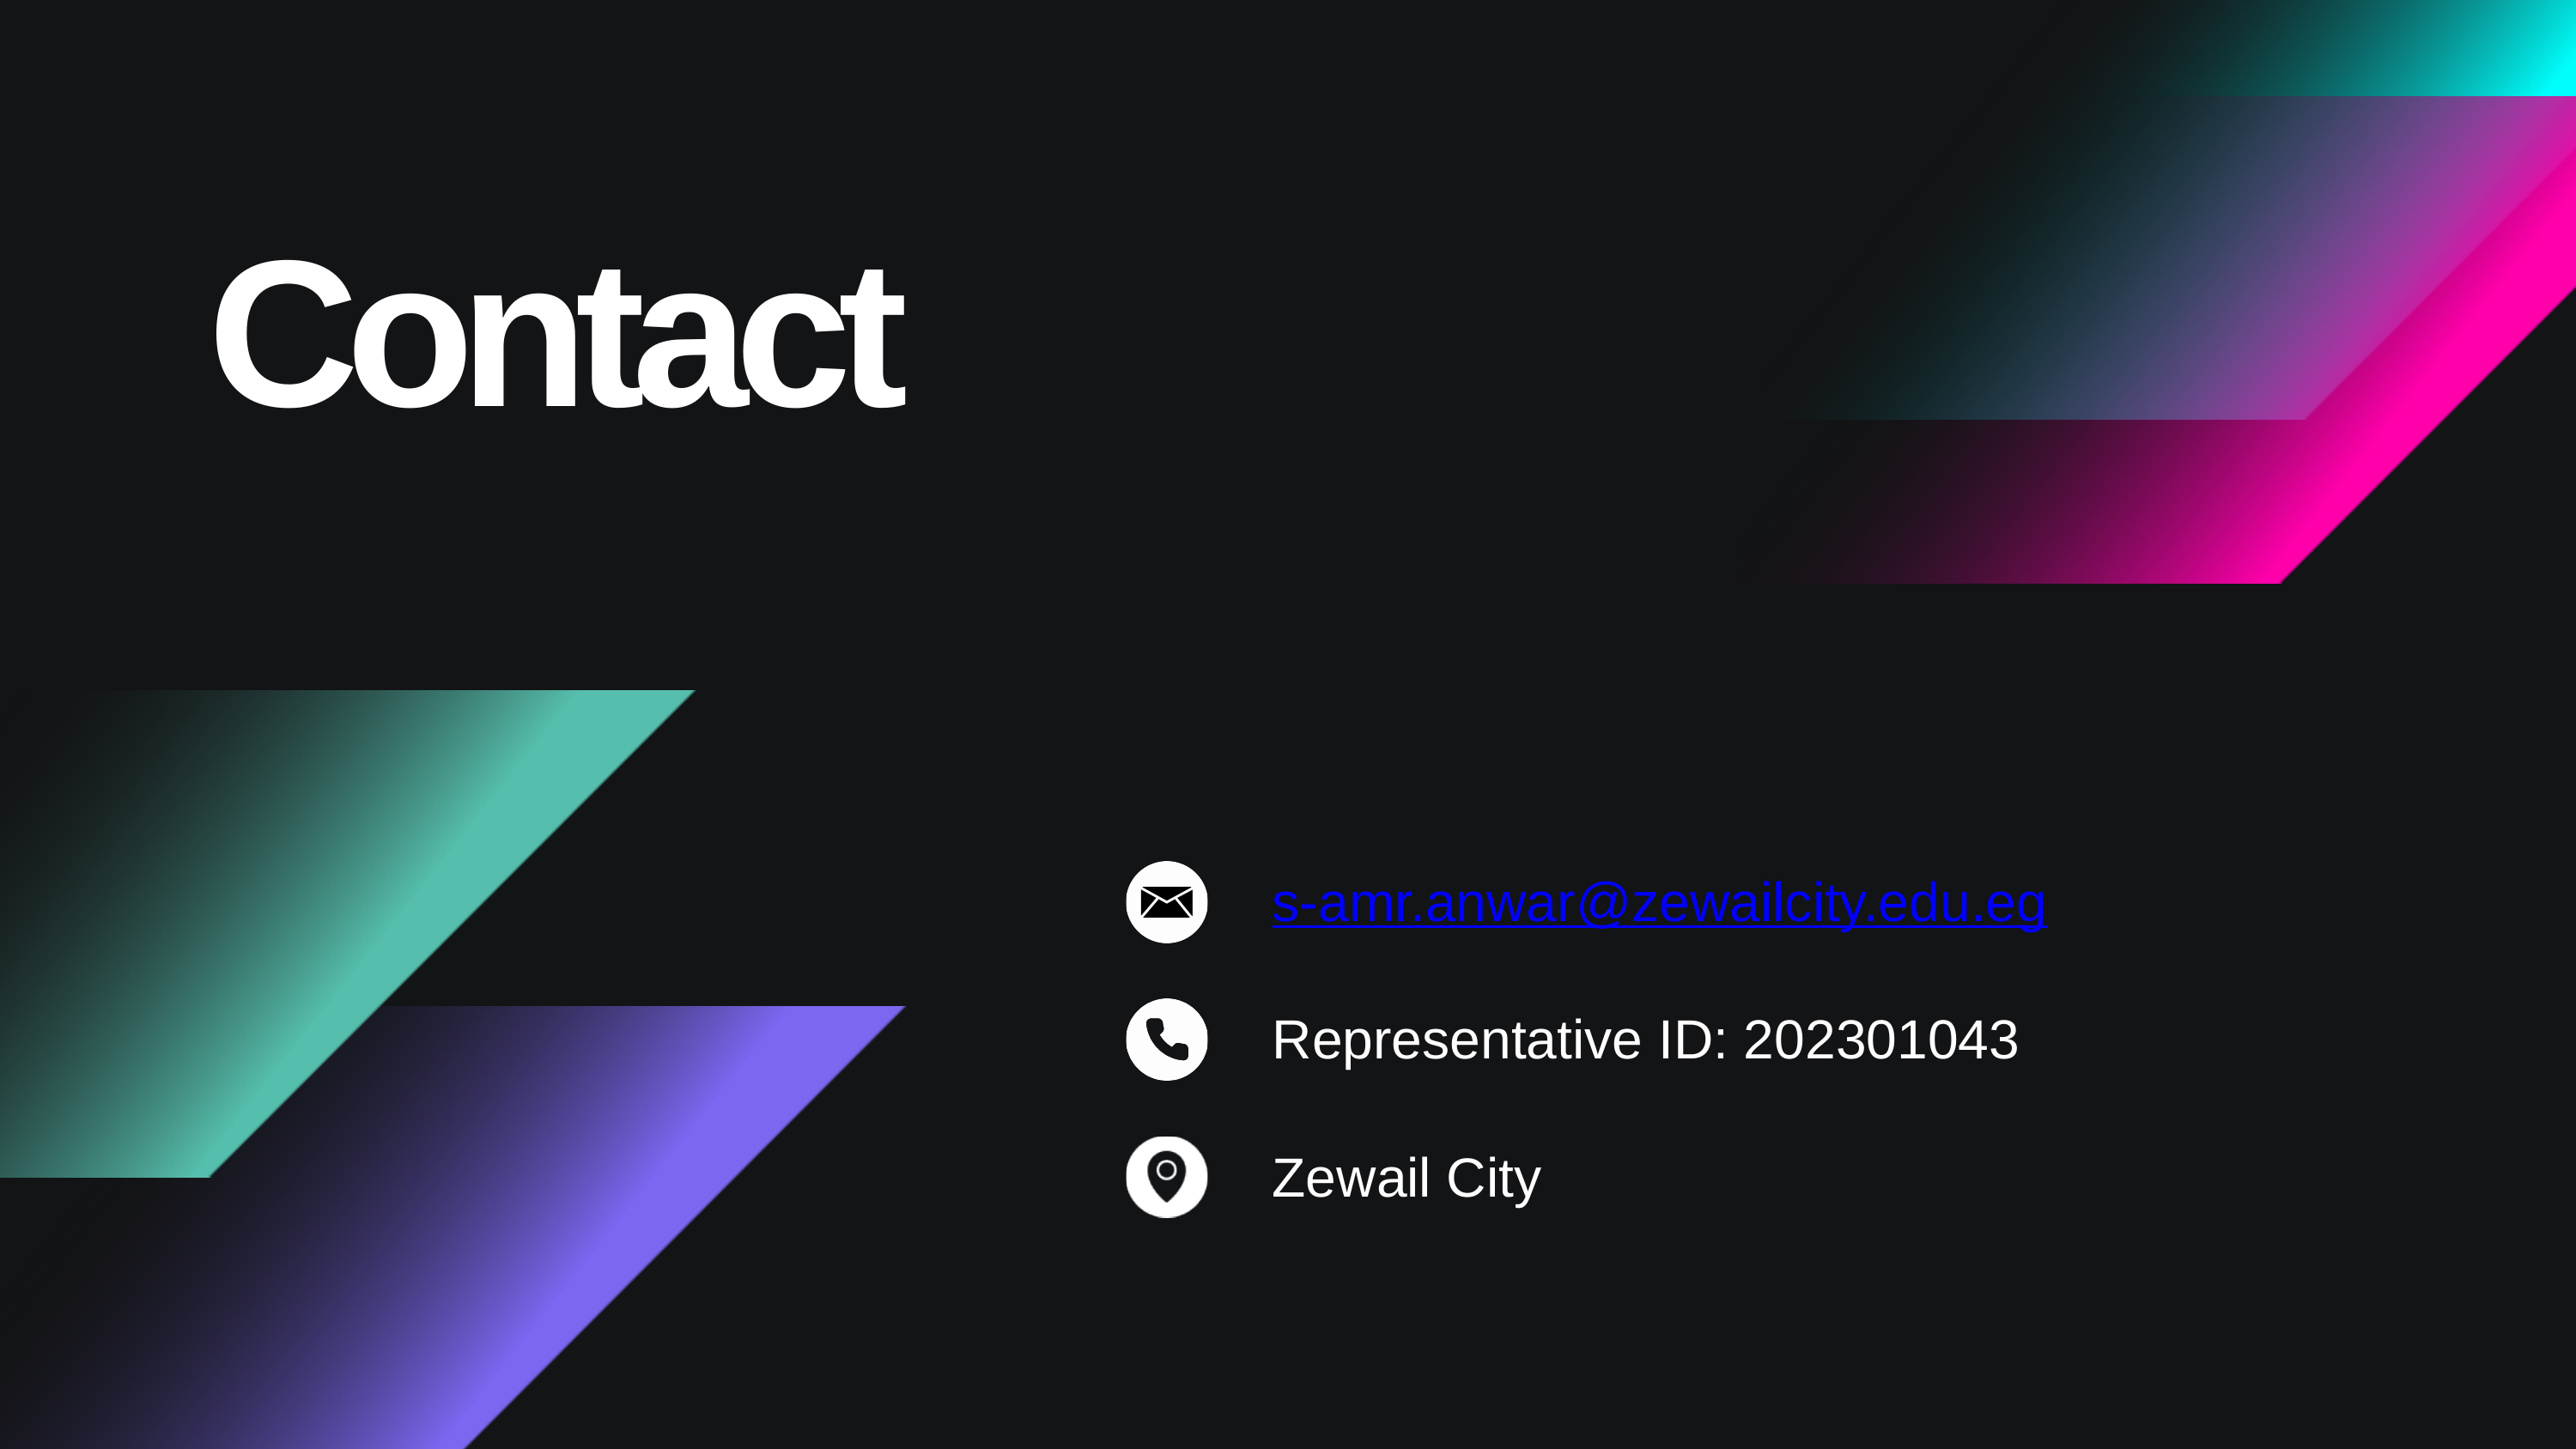

Contact

s-amr.anwar@zewailcity.edu.eg

Representative ID: 202301043

Zewail City